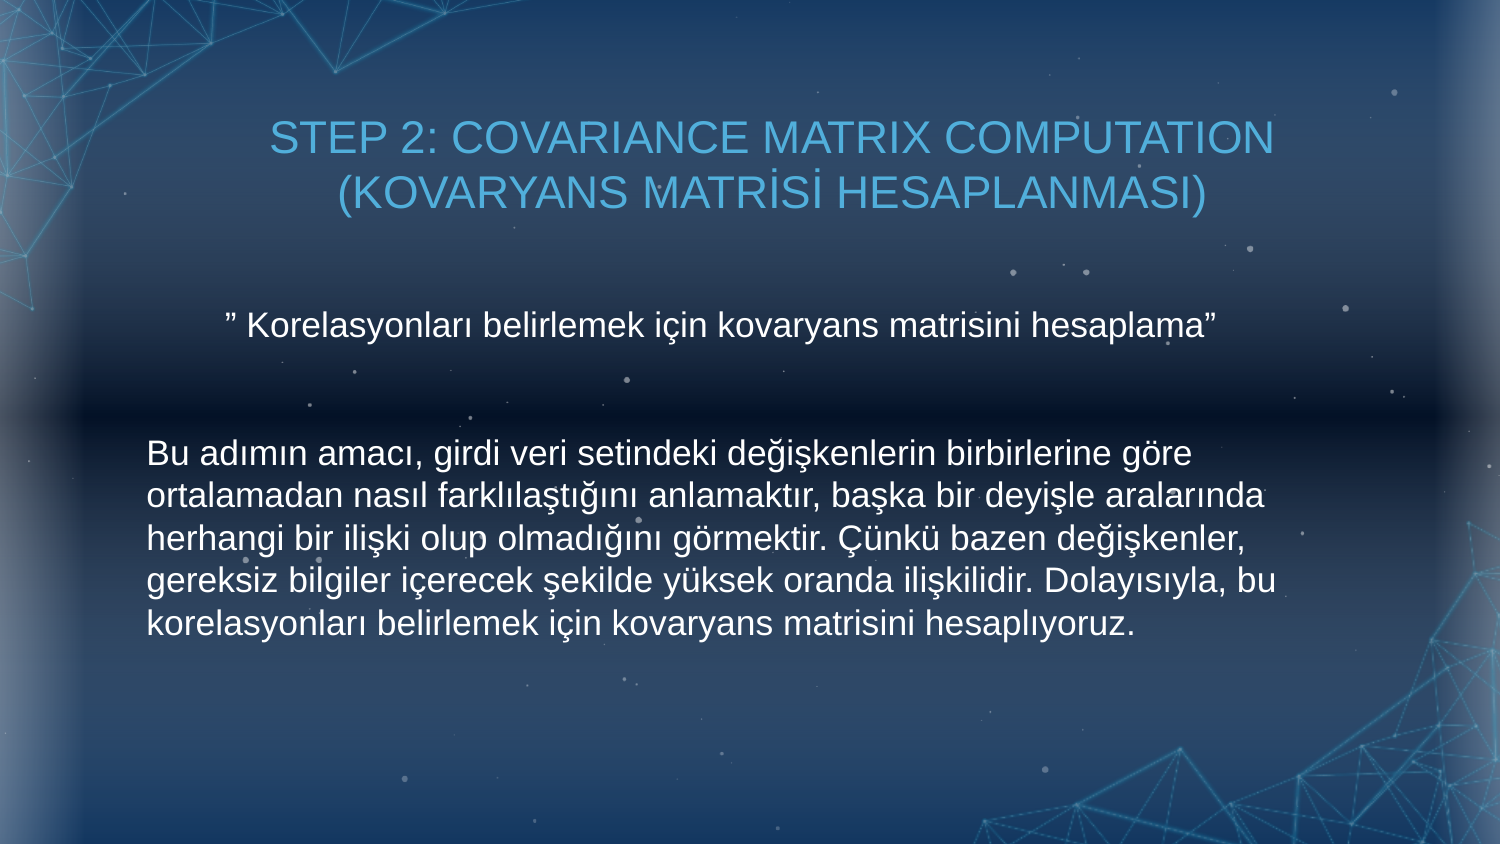

# STEP 2: COVARIANCE MATRIX COMPUTATION
(KOVARYANS MATRİSİ HESAPLANMASI)
” Korelasyonları belirlemek için kovaryans matrisini hesaplama”
Bu adımın amacı, girdi veri setindeki değişkenlerin birbirlerine göre ortalamadan nasıl farklılaştığını anlamaktır, başka bir deyişle aralarında herhangi bir ilişki olup olmadığını görmektir. Çünkü bazen değişkenler, gereksiz bilgiler içerecek şekilde yüksek oranda ilişkilidir. Dolayısıyla, bu korelasyonları belirlemek için kovaryans matrisini hesaplıyoruz.